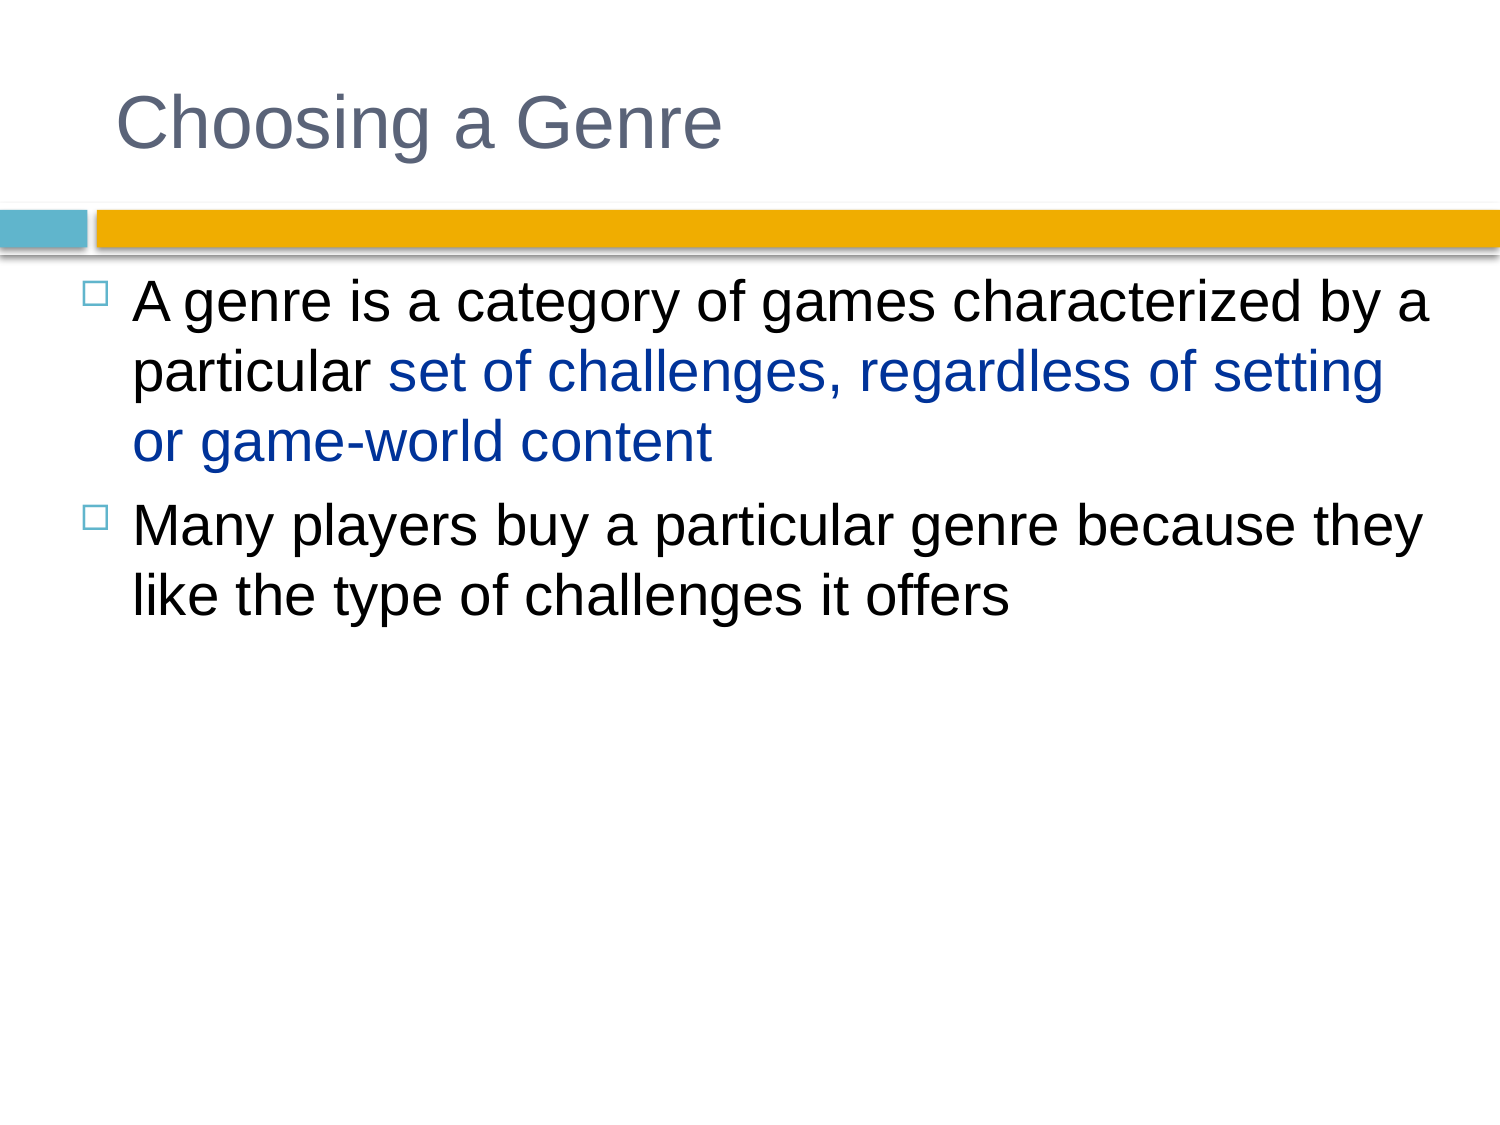

# Choosing a Genre
A genre is a category of games characterized by a particular set of challenges, regardless of setting or game-world content
Many players buy a particular genre because they like the type of challenges it offers